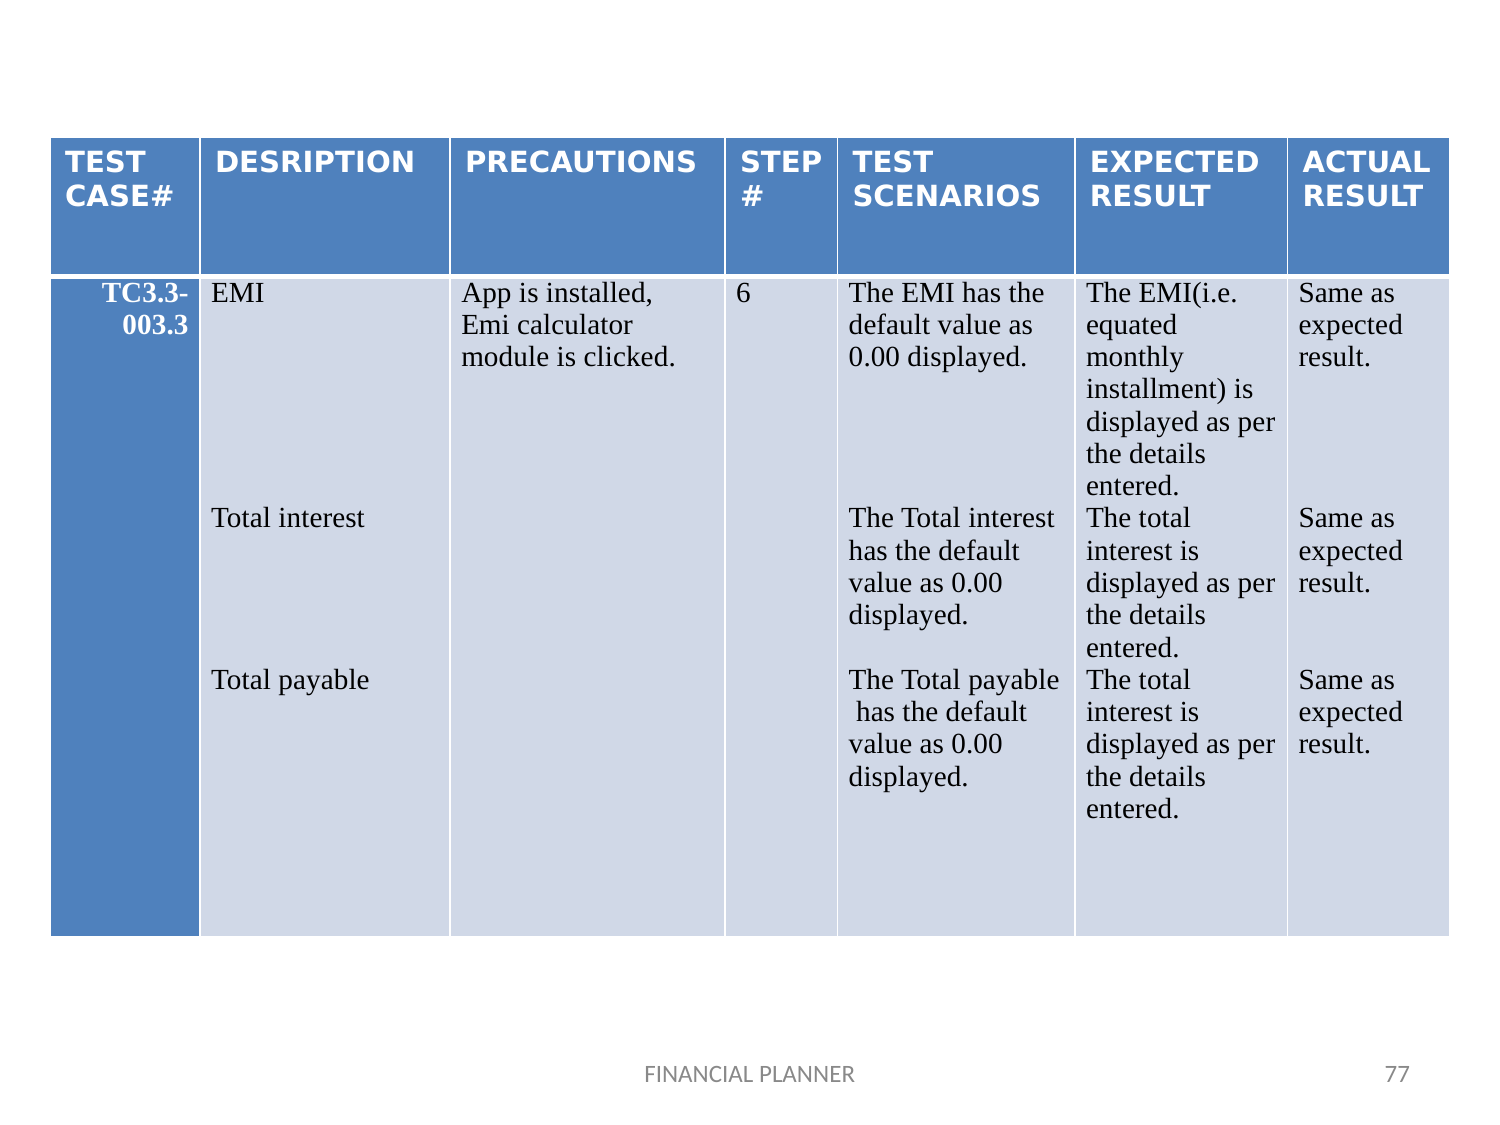

#
| TEST CASE# | DESRIPTION | PRECAUTIONS | STEP# | TEST SCENARIOS | EXPECTED RESULT | ACTUAL RESULT |
| --- | --- | --- | --- | --- | --- | --- |
| TC3.3-003.3 | EMI Total interest Total payable | App is installed, Emi calculator module is clicked. | 6 | The EMI has the default value as 0.00 displayed. The Total interest has the default value as 0.00 displayed. The Total payable has the default value as 0.00 displayed. | The EMI(i.e. equated monthly installment) is displayed as per the details entered. The total interest is displayed as per the details entered. The total interest is displayed as per the details entered. | Same as expected result. Same as expected result. Same as expected result. |
FINANCIAL PLANNER
77